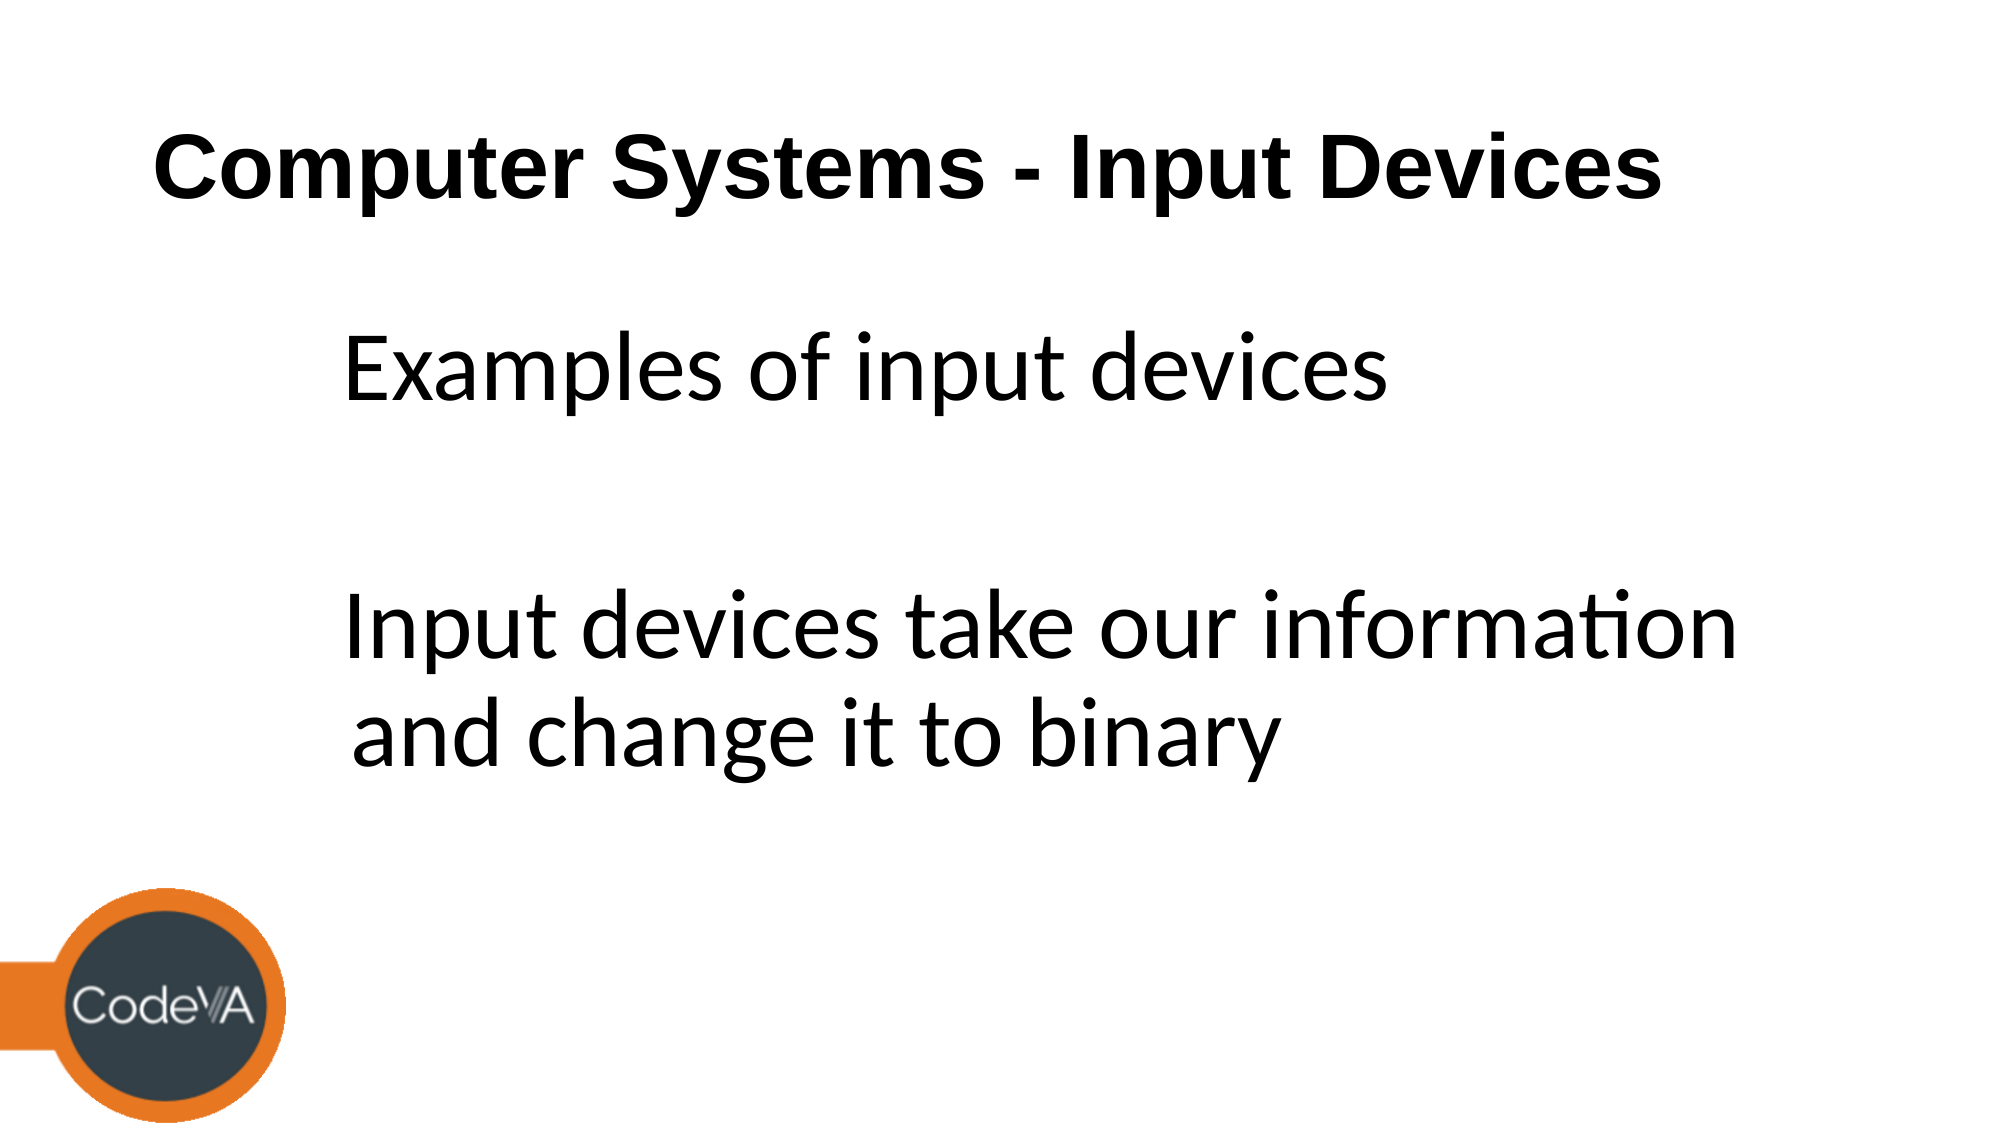

# Computer Systems - Input Devices
Examples of input devices

Input devices take our information and change it to binary